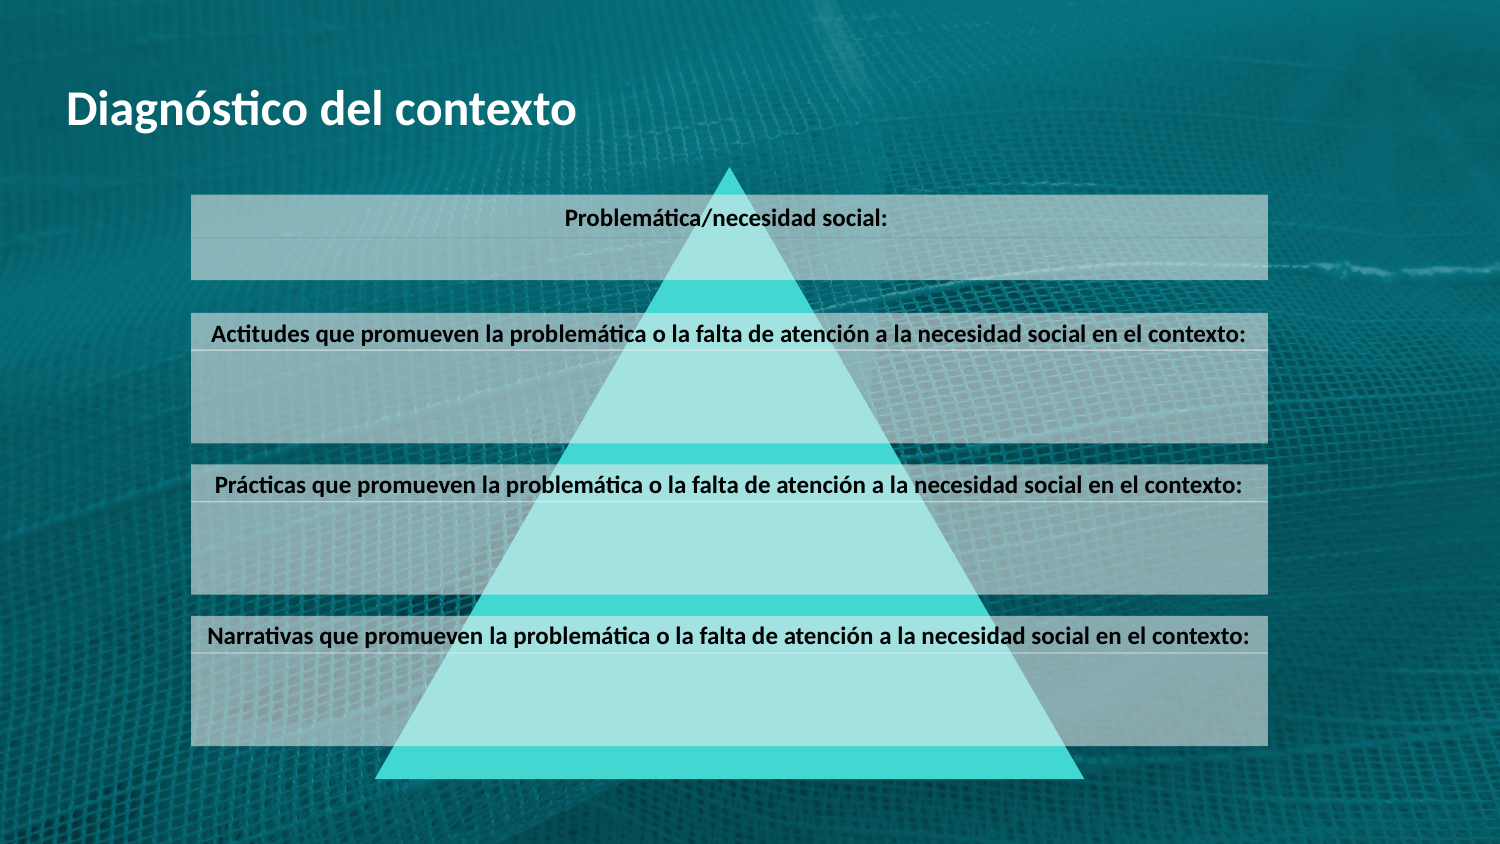

# Diagnóstico del contexto

Problemática/necesidad social:

Actitudes que promueven la problemática o la falta de atención a la necesidad social en el contexto:

Prácticas que promueven la problemática o la falta de atención a la necesidad social en el contexto:

Narrativas que promueven la problemática o la falta de atención a la necesidad social en el contexto: